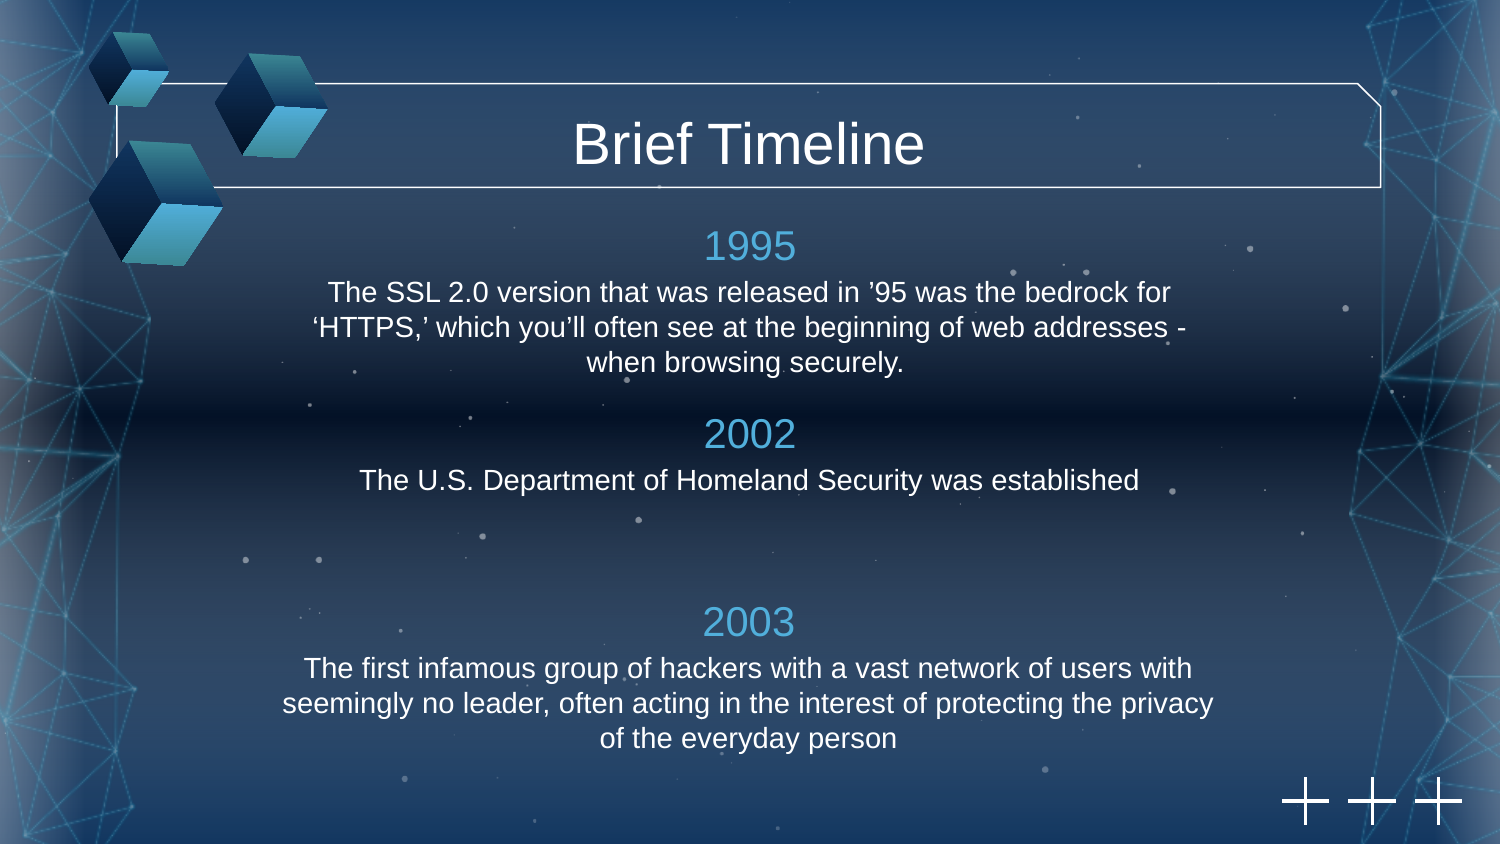

Brief Timeline

# 1995
The SSL 2.0 version that was released in ’95 was the bedrock for ‘HTTPS,’ which you’ll often see at the beginning of web addresses - when browsing securely.
2002
The U.S. Department of Homeland Security was established
2003
The first infamous group of hackers with a vast network of users with seemingly no leader, often acting in the interest of protecting the privacy of the everyday person